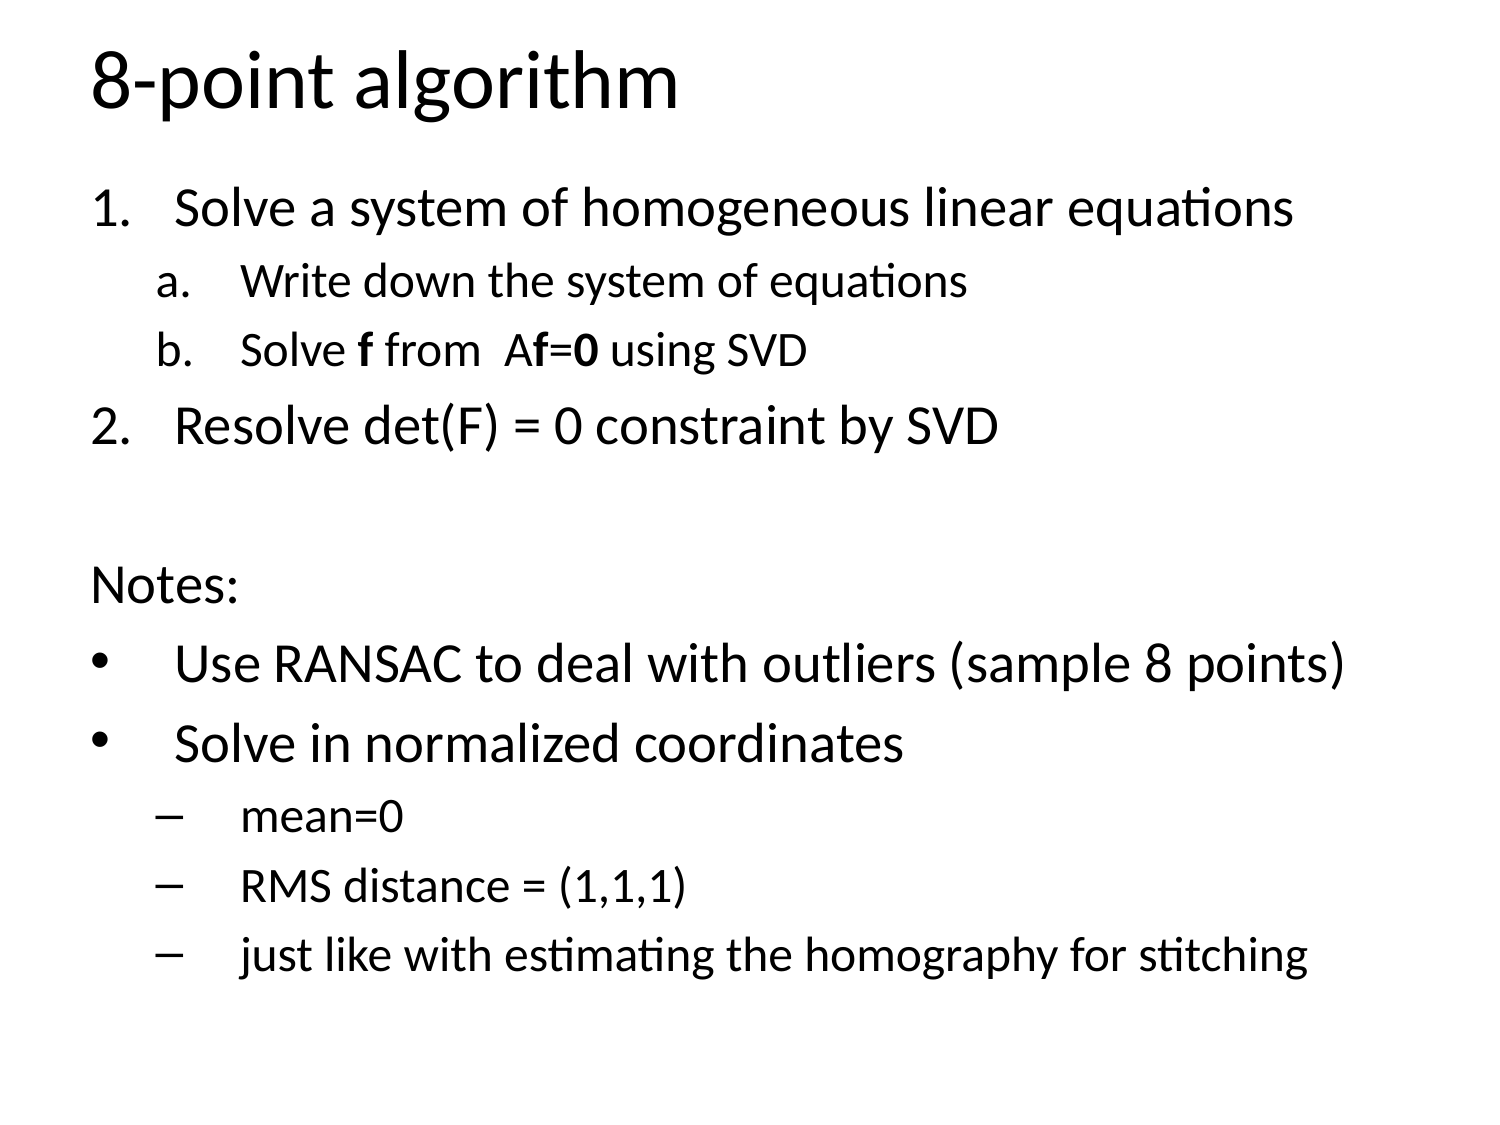

# 8-point algorithm
Solve a system of homogeneous linear equations
Write down the system of equations
Solve f from  Af=0 using SVD
Resolve det(F) = 0 constraint by SVD

Notes:
Use RANSAC to deal with outliers (sample 8 points)
Solve in normalized coordinates
mean=0
RMS distance = (1,1,1)
just like with estimating the homography for stitching